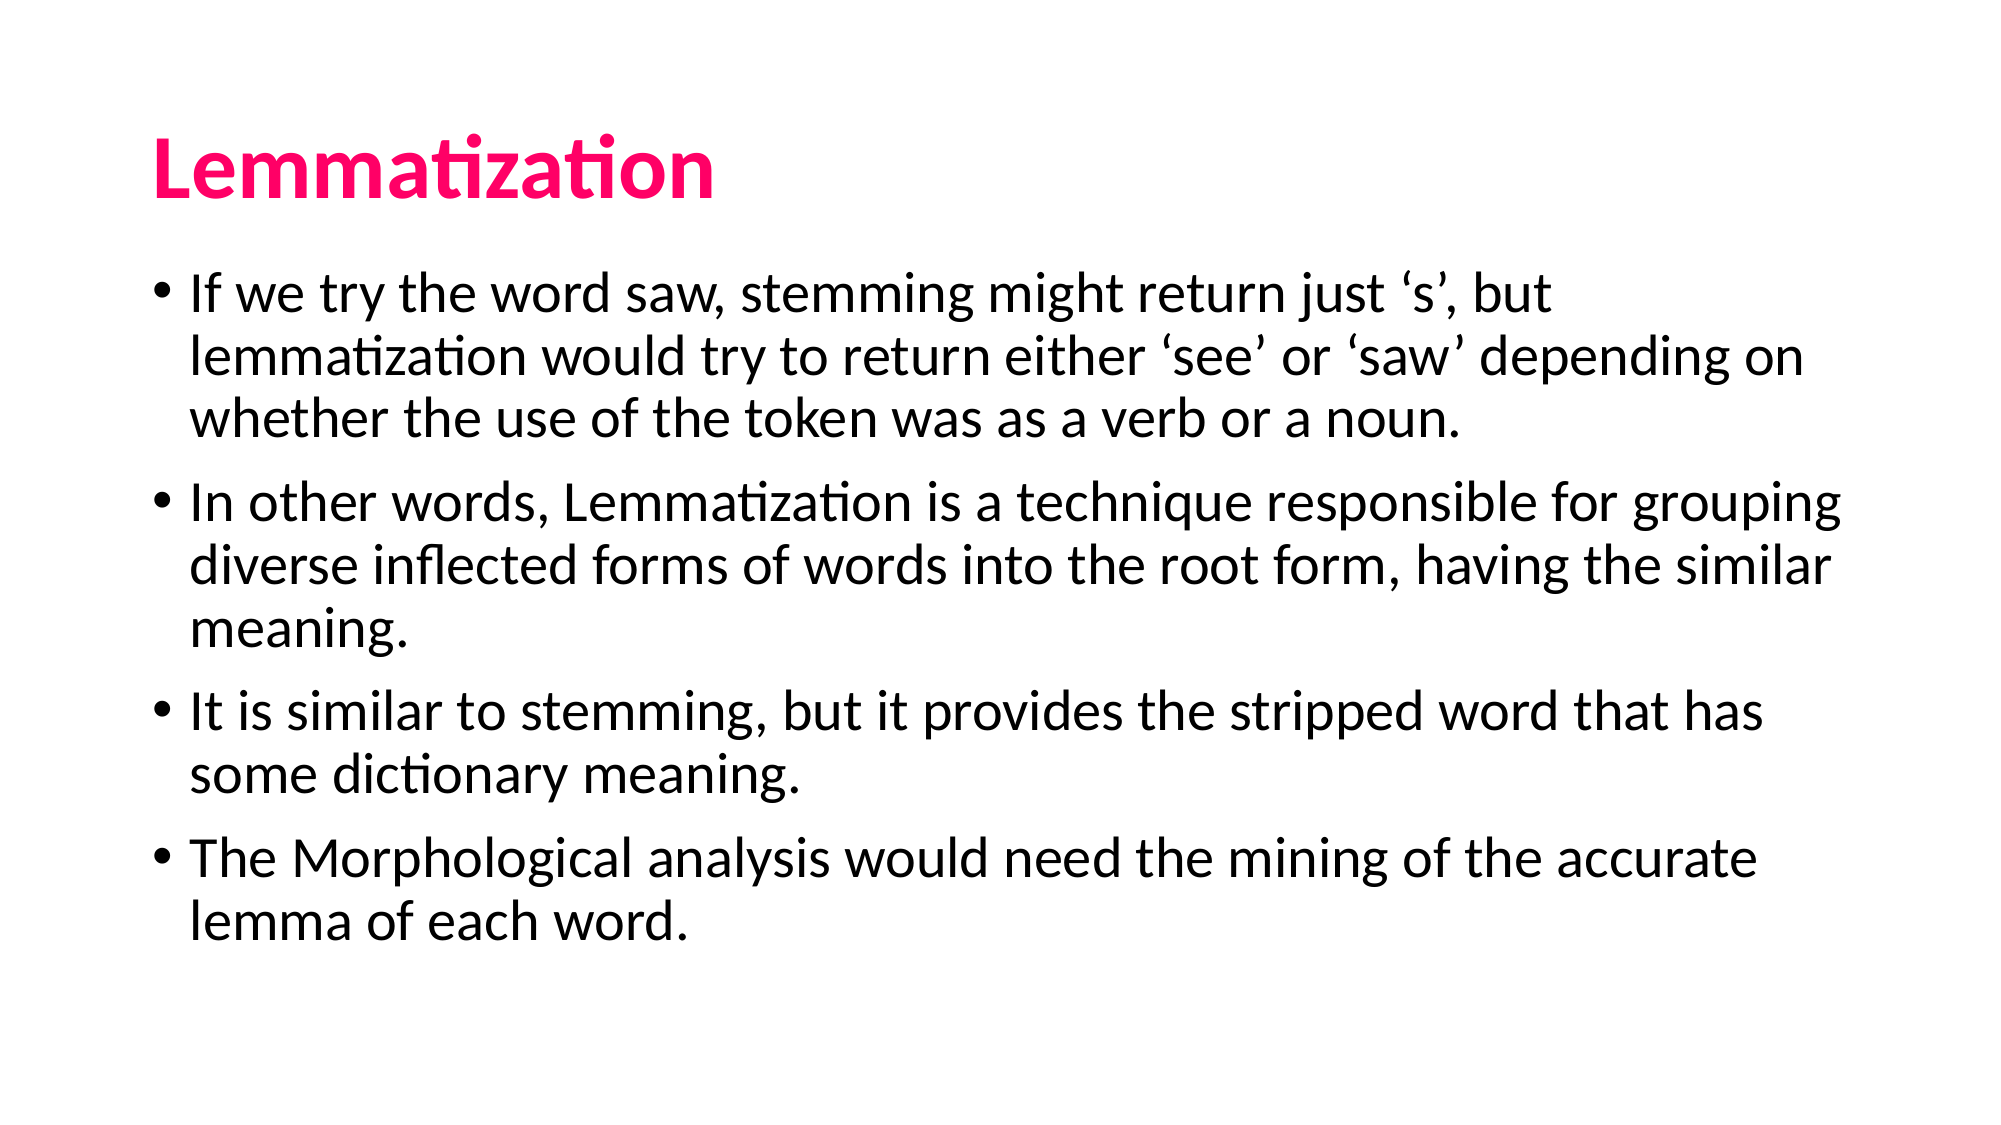

# Lemmatization
If we try the word saw, stemming might return just ‘s’, but lemmatization would try to return either ‘see’ or ‘saw’ depending on whether the use of the token was as a verb or a noun.
In other words, Lemmatization is a technique responsible for grouping diverse inflected forms of words into the root form, having the similar meaning.
It is similar to stemming, but it provides the stripped word that has some dictionary meaning.
The Morphological analysis would need the mining of the accurate lemma of each word.